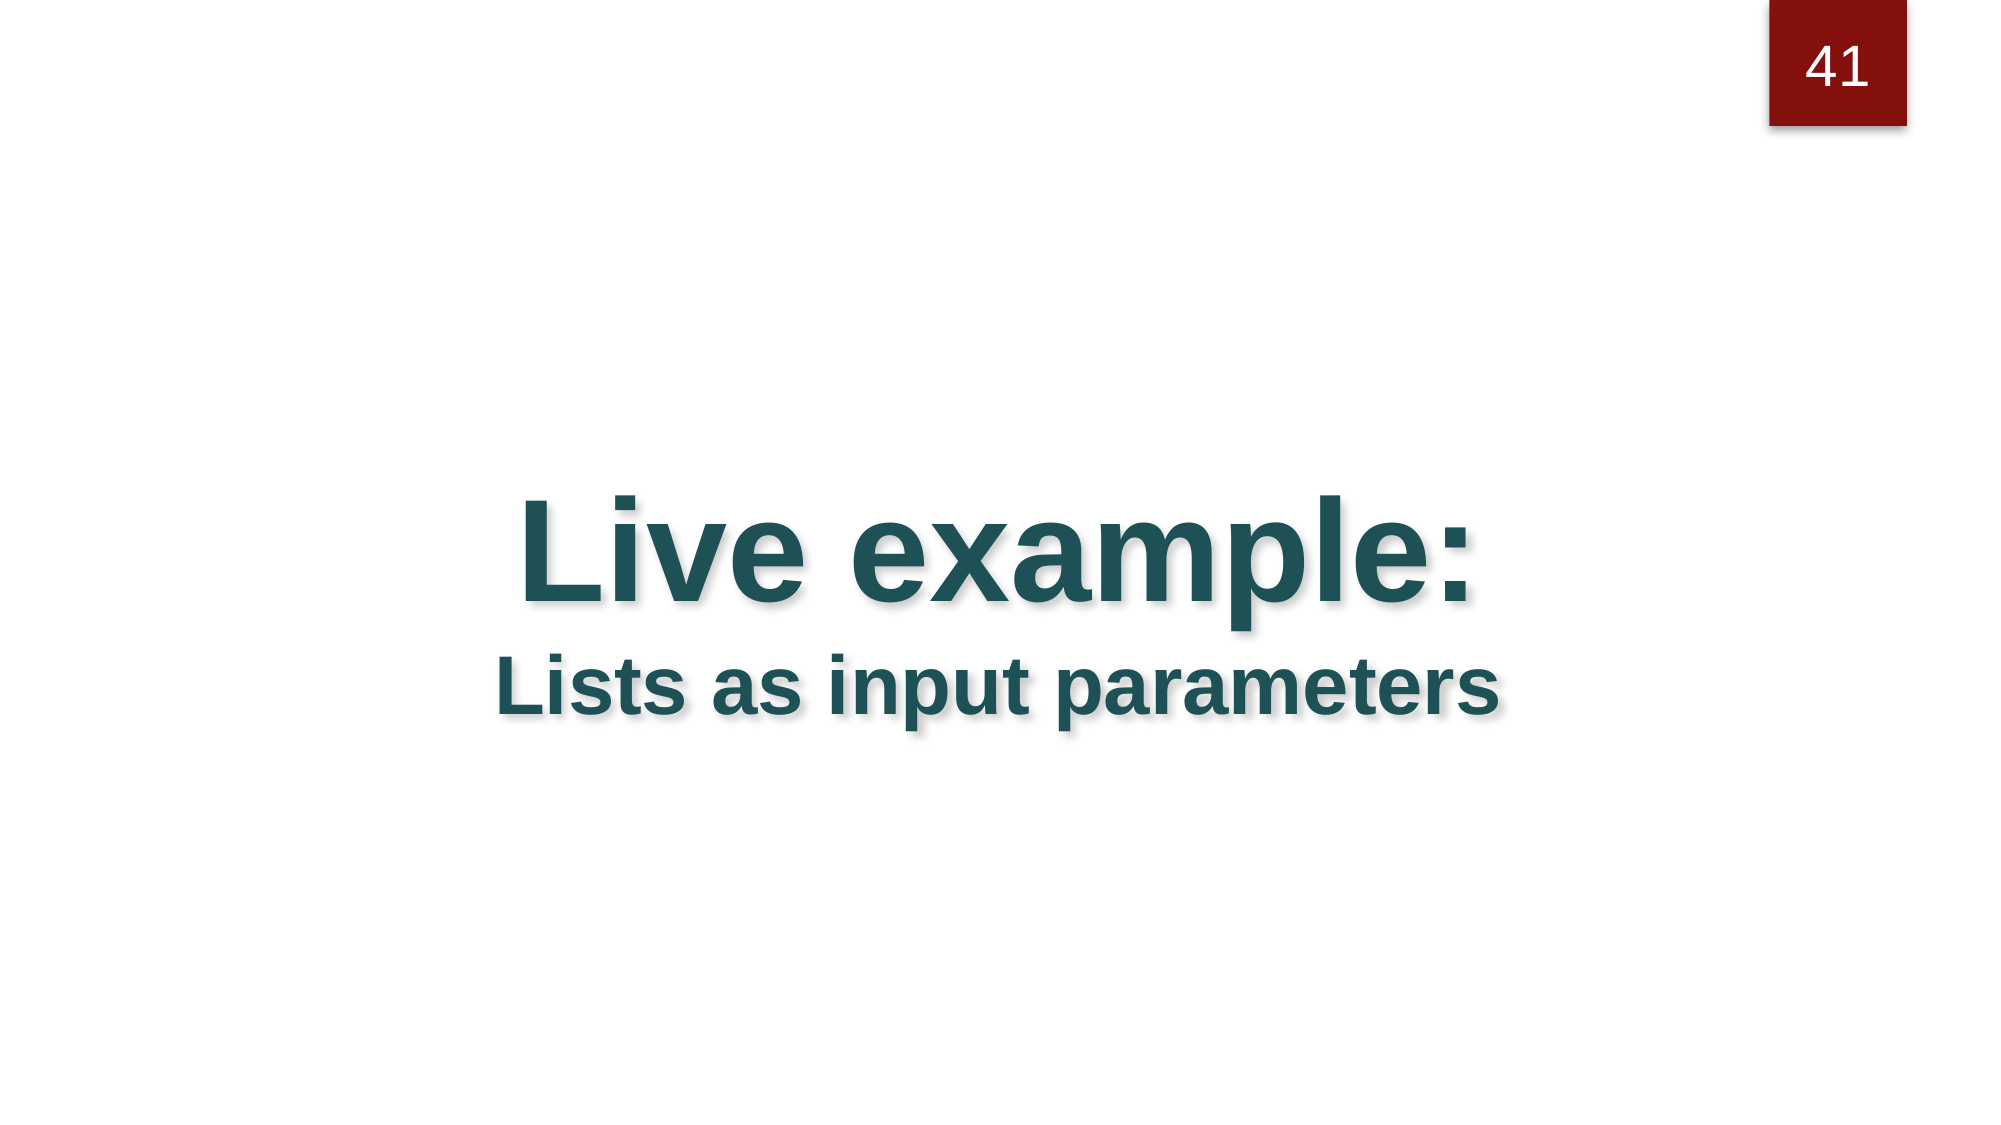

41
# Live example: Lists as input parameters